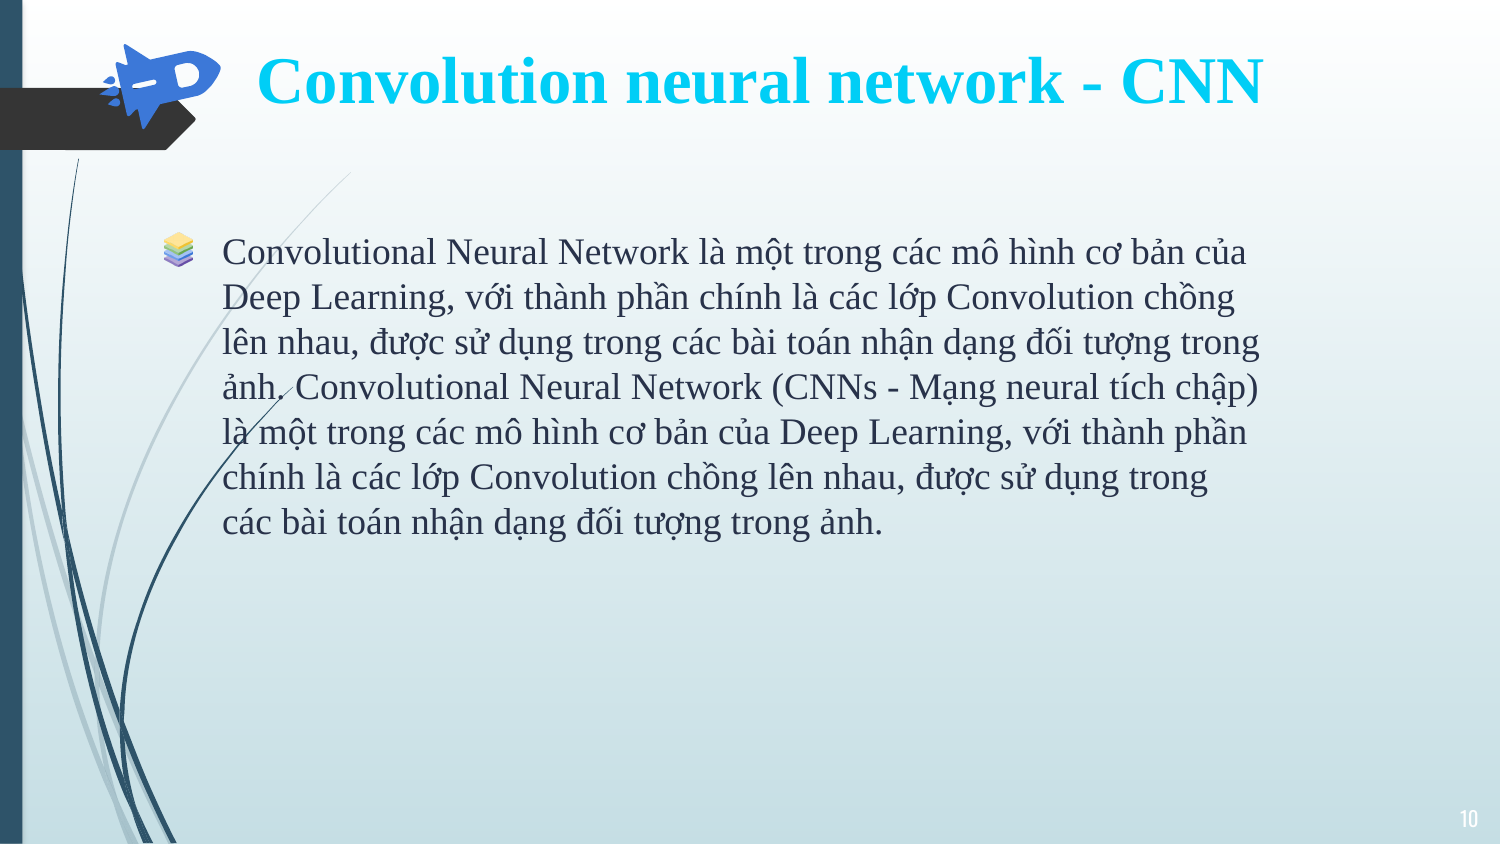

Convolution neural network - CNN

Convolutional Neural Network là một trong các mô hình cơ bản của Deep Learning, với thành phần chính là các lớp Convolution chồng lên nhau, được sử dụng trong các bài toán nhận dạng đối tượng trong ảnh. Convolutional Neural Network (CNNs - Mạng neural tích chập) là một trong các mô hình cơ bản của Deep Learning, với thành phần chính là các lớp Convolution chồng lên nhau, được sử dụng trong các bài toán nhận dạng đối tượng trong ảnh.

10